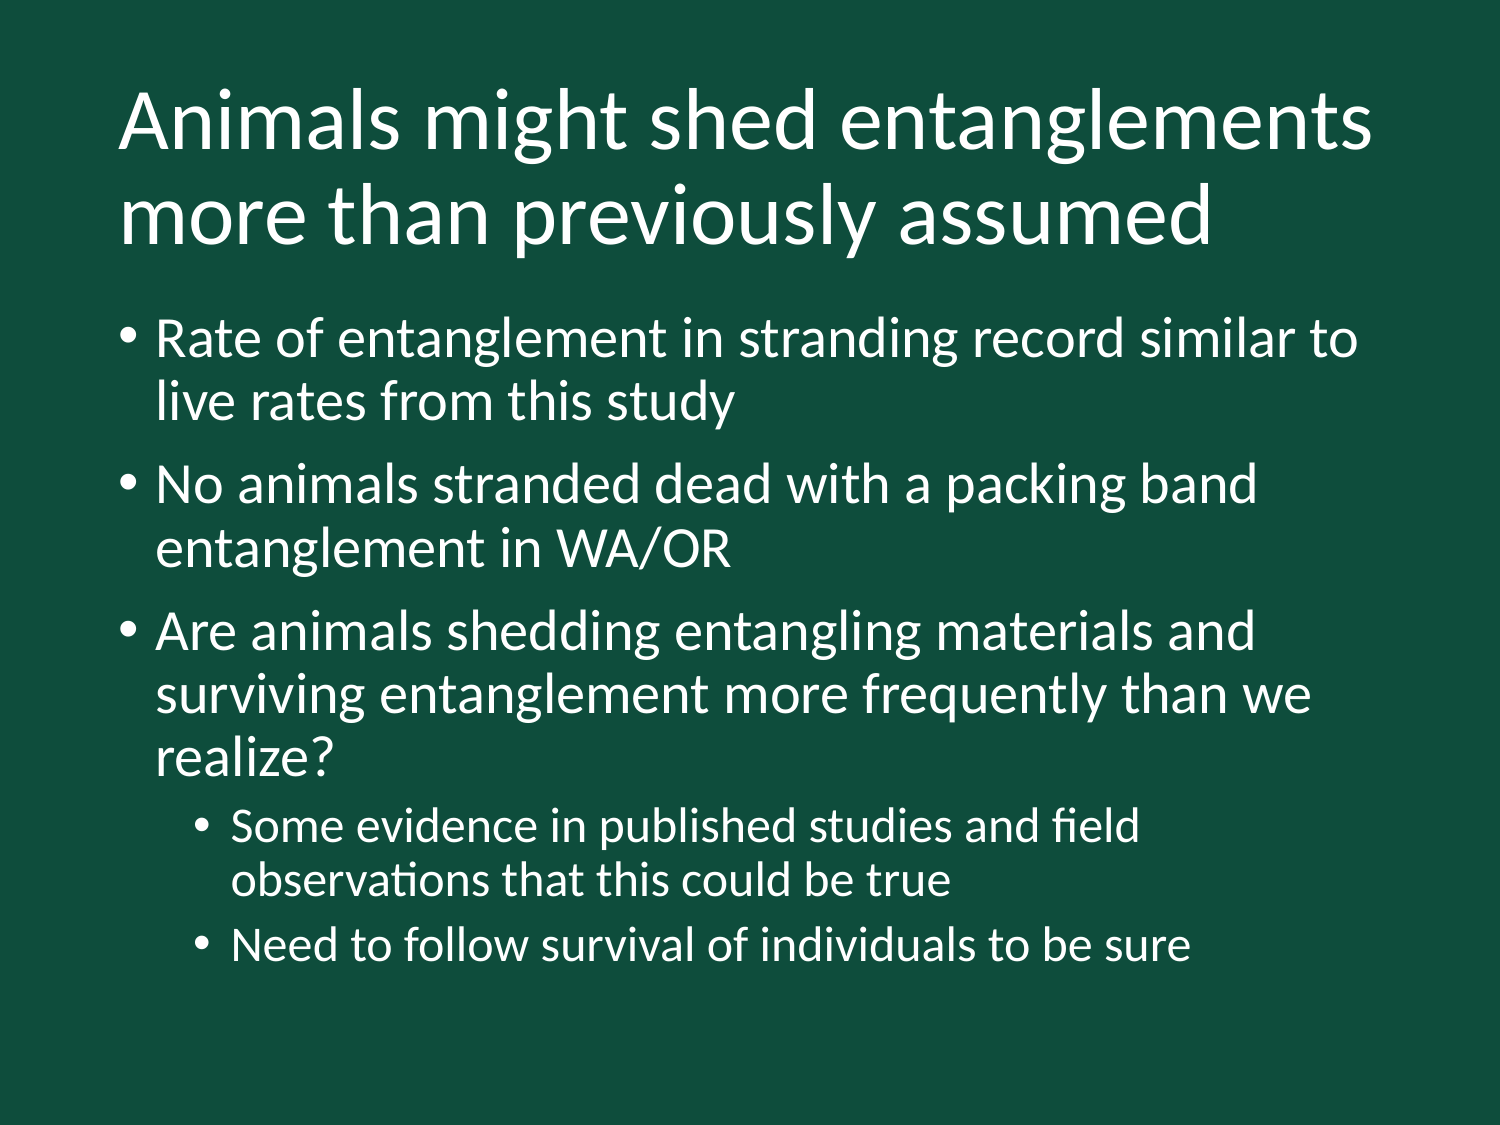

# Animals might shed entanglements more than previously assumed
Rate of entanglement in stranding record similar to live rates from this study
No animals stranded dead with a packing band entanglement in WA/OR
Are animals shedding entangling materials and surviving entanglement more frequently than we realize?
Some evidence in published studies and field observations that this could be true
Need to follow survival of individuals to be sure